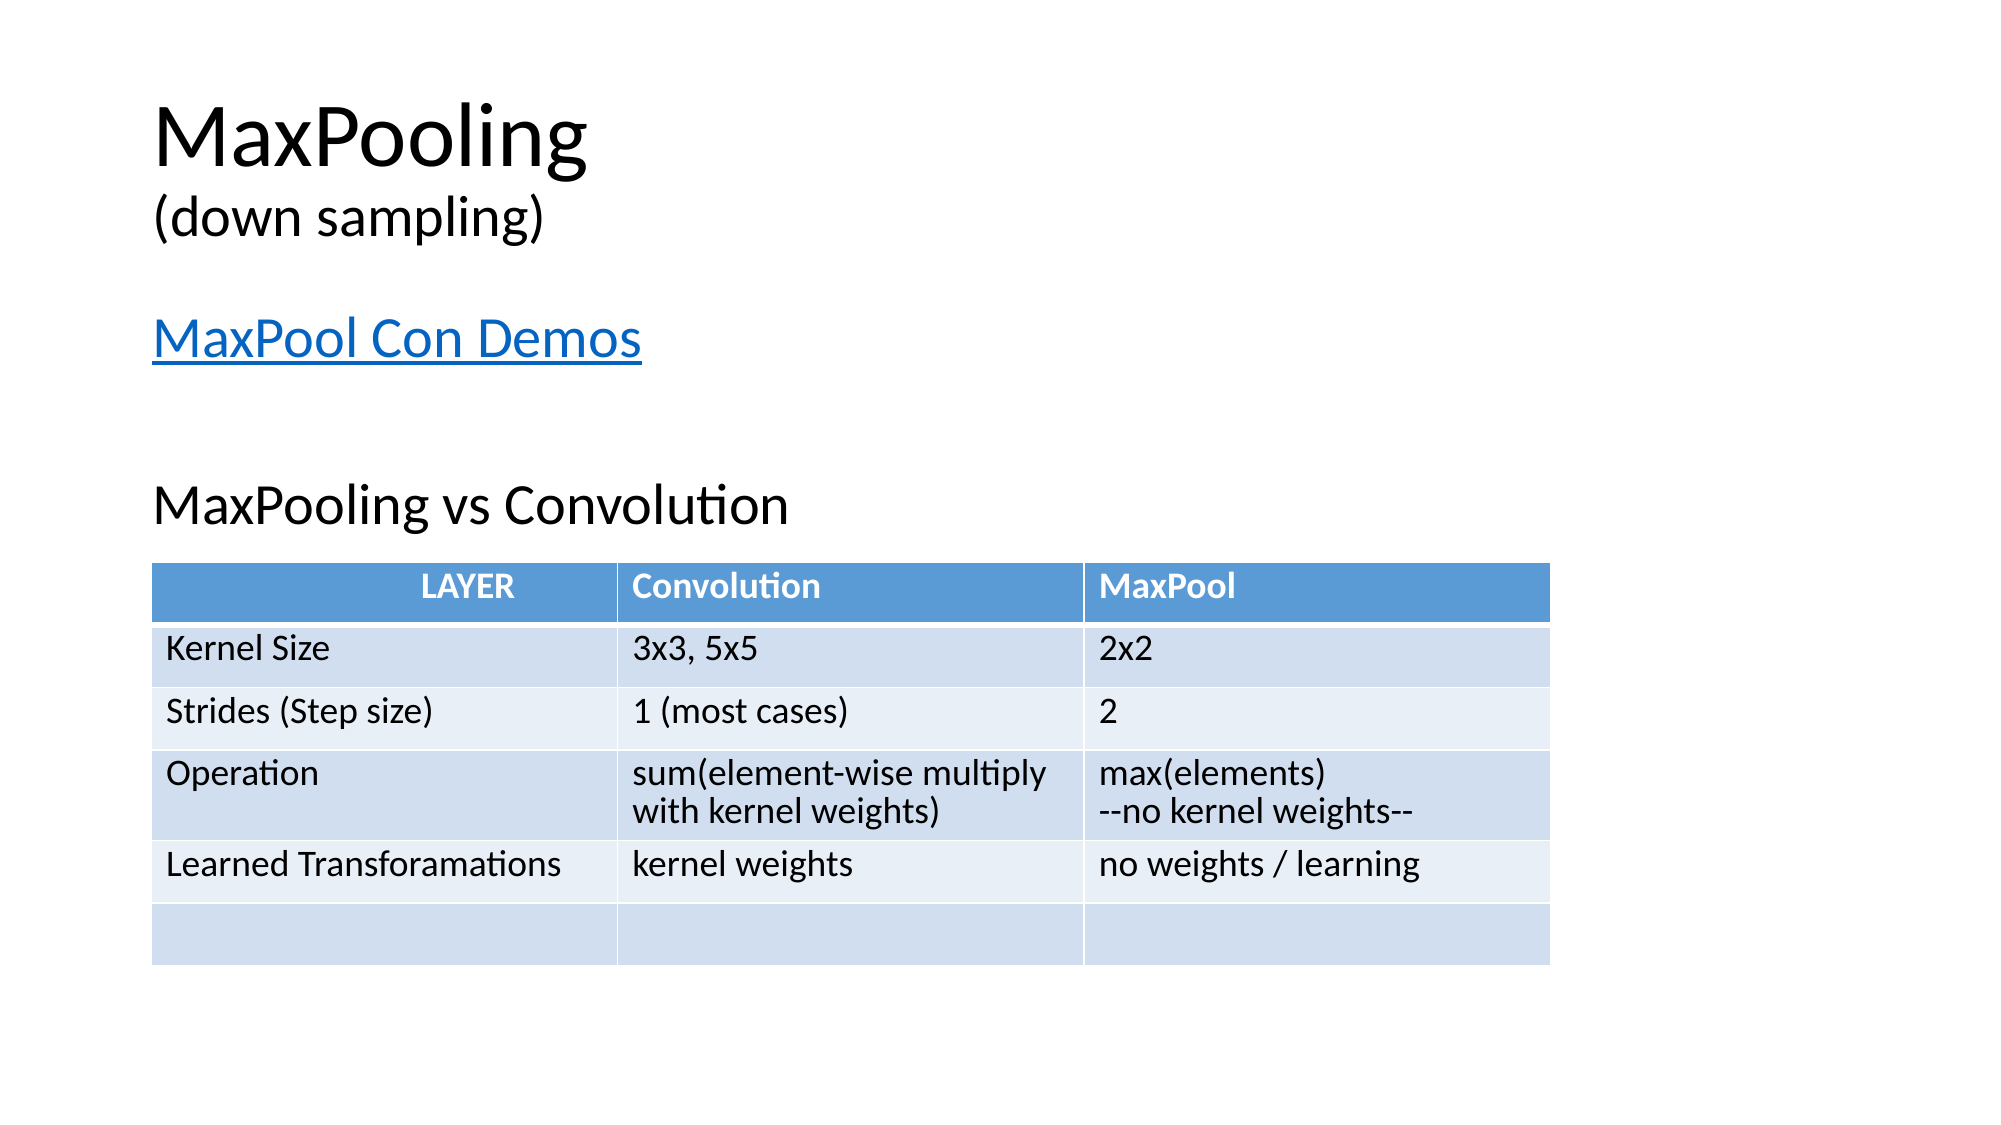

# MaxPooling (down sampling)

MaxPool Con Demos

MaxPooling vs Convolution
| LAYER | Convolution | MaxPool |
| --- | --- | --- |
| Kernel Size | 3x3, 5x5 | 2x2 |
| Strides (Step size) | 1 (most cases) | 2 |
| Operation | sum(element-wise multiply with kernel weights) | max(elements) --no kernel weights-- |
| Learned Transforamations | kernel weights | no weights / learning |
|  |  |  |